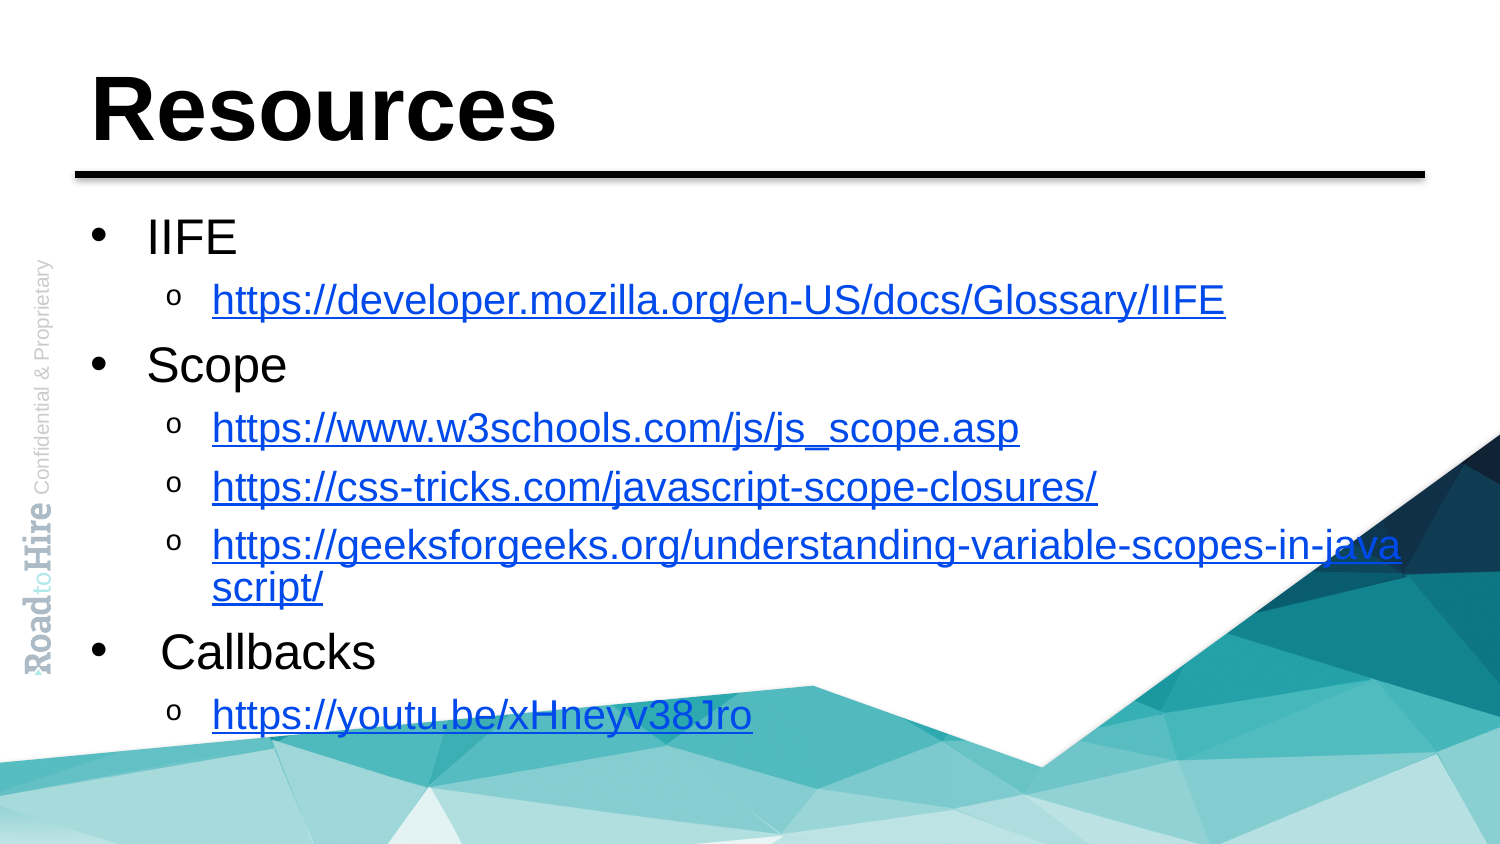

# Resources
IIFE
https://developer.mozilla.org/en-US/docs/Glossary/IIFE
Scope
https://www.w3schools.com/js/js_scope.asp
https://css-tricks.com/javascript-scope-closures/
https://geeksforgeeks.org/understanding-variable-scopes-in-javascript/
 Callbacks
https://youtu.be/xHneyv38Jro